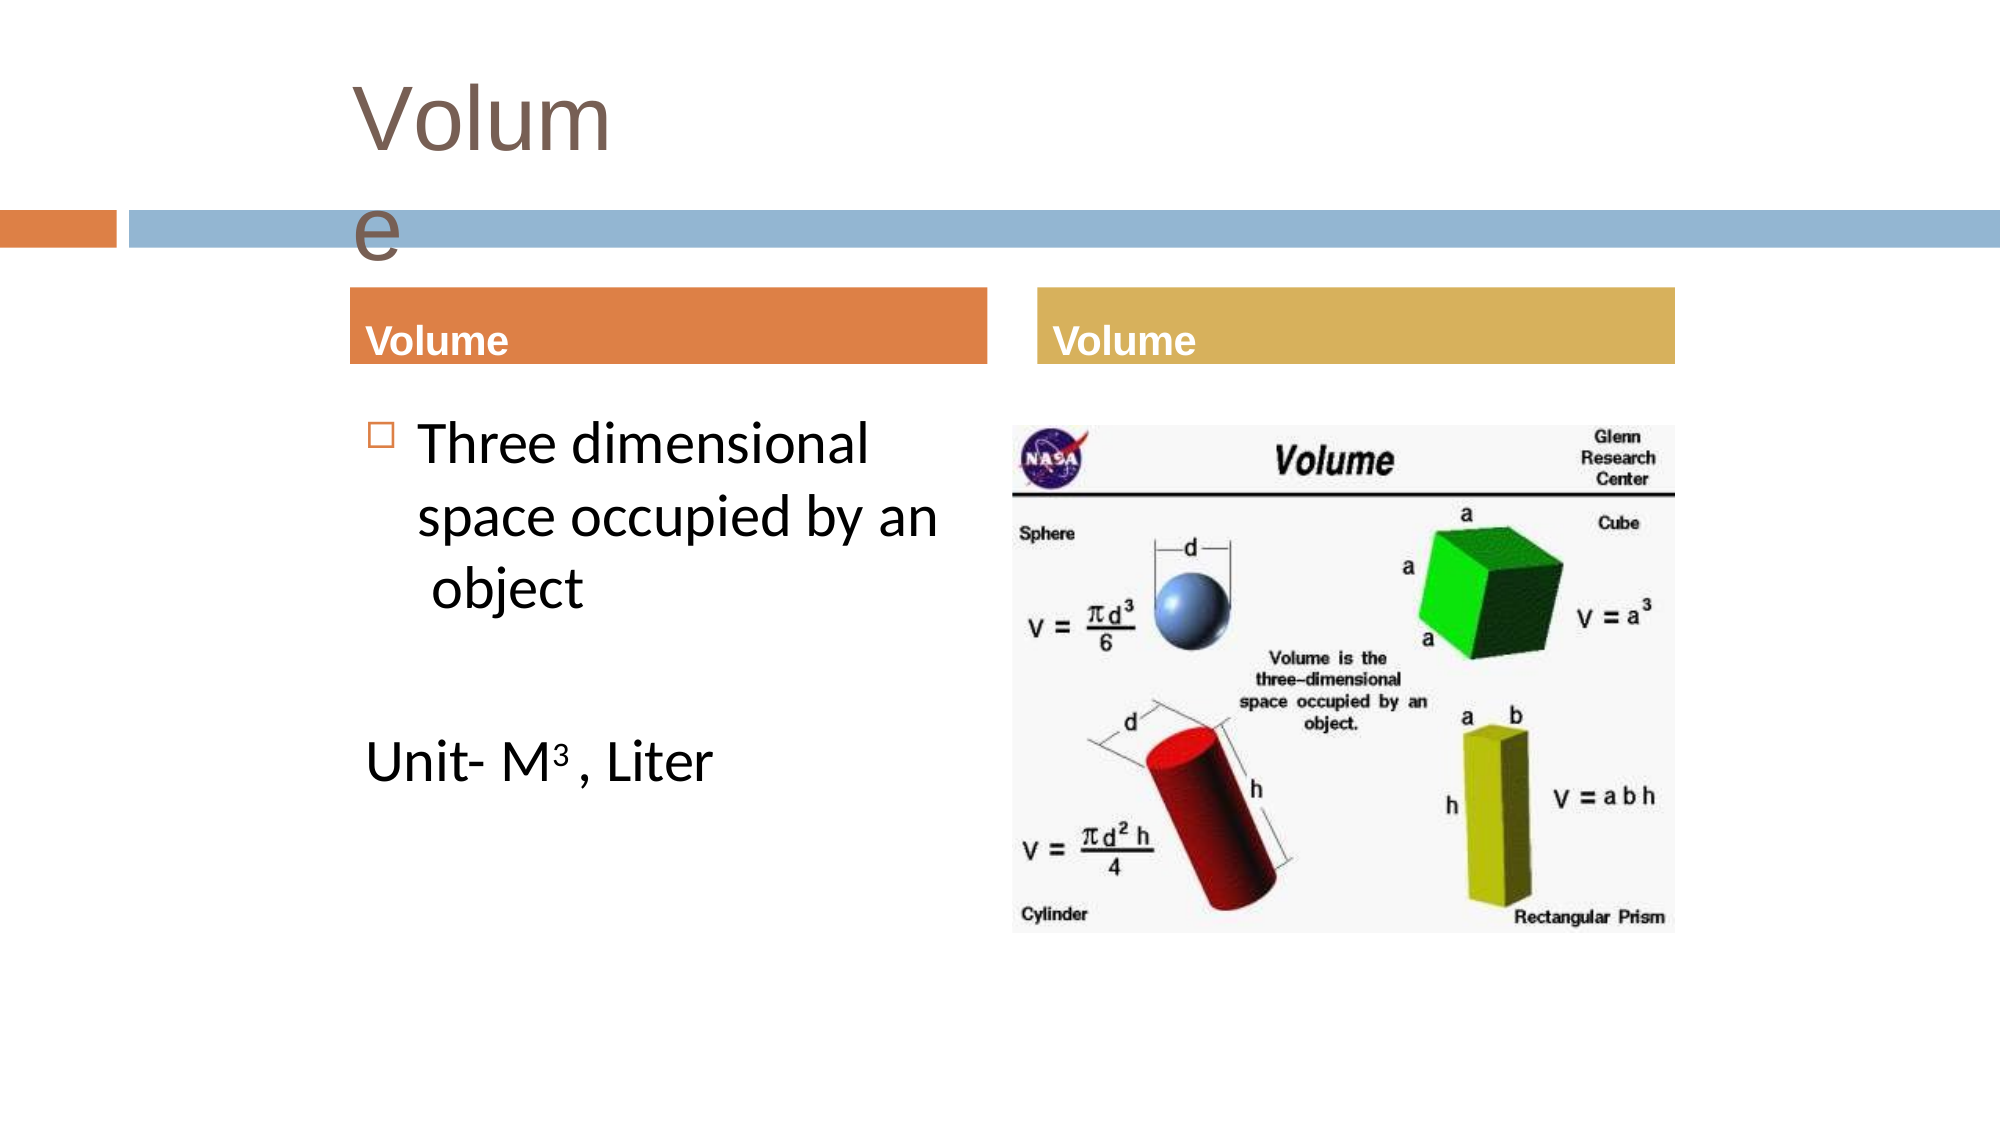

# Volume
Volume
Volume
Three dimensional  space occupied by an  object

Unit- M3 , Liter